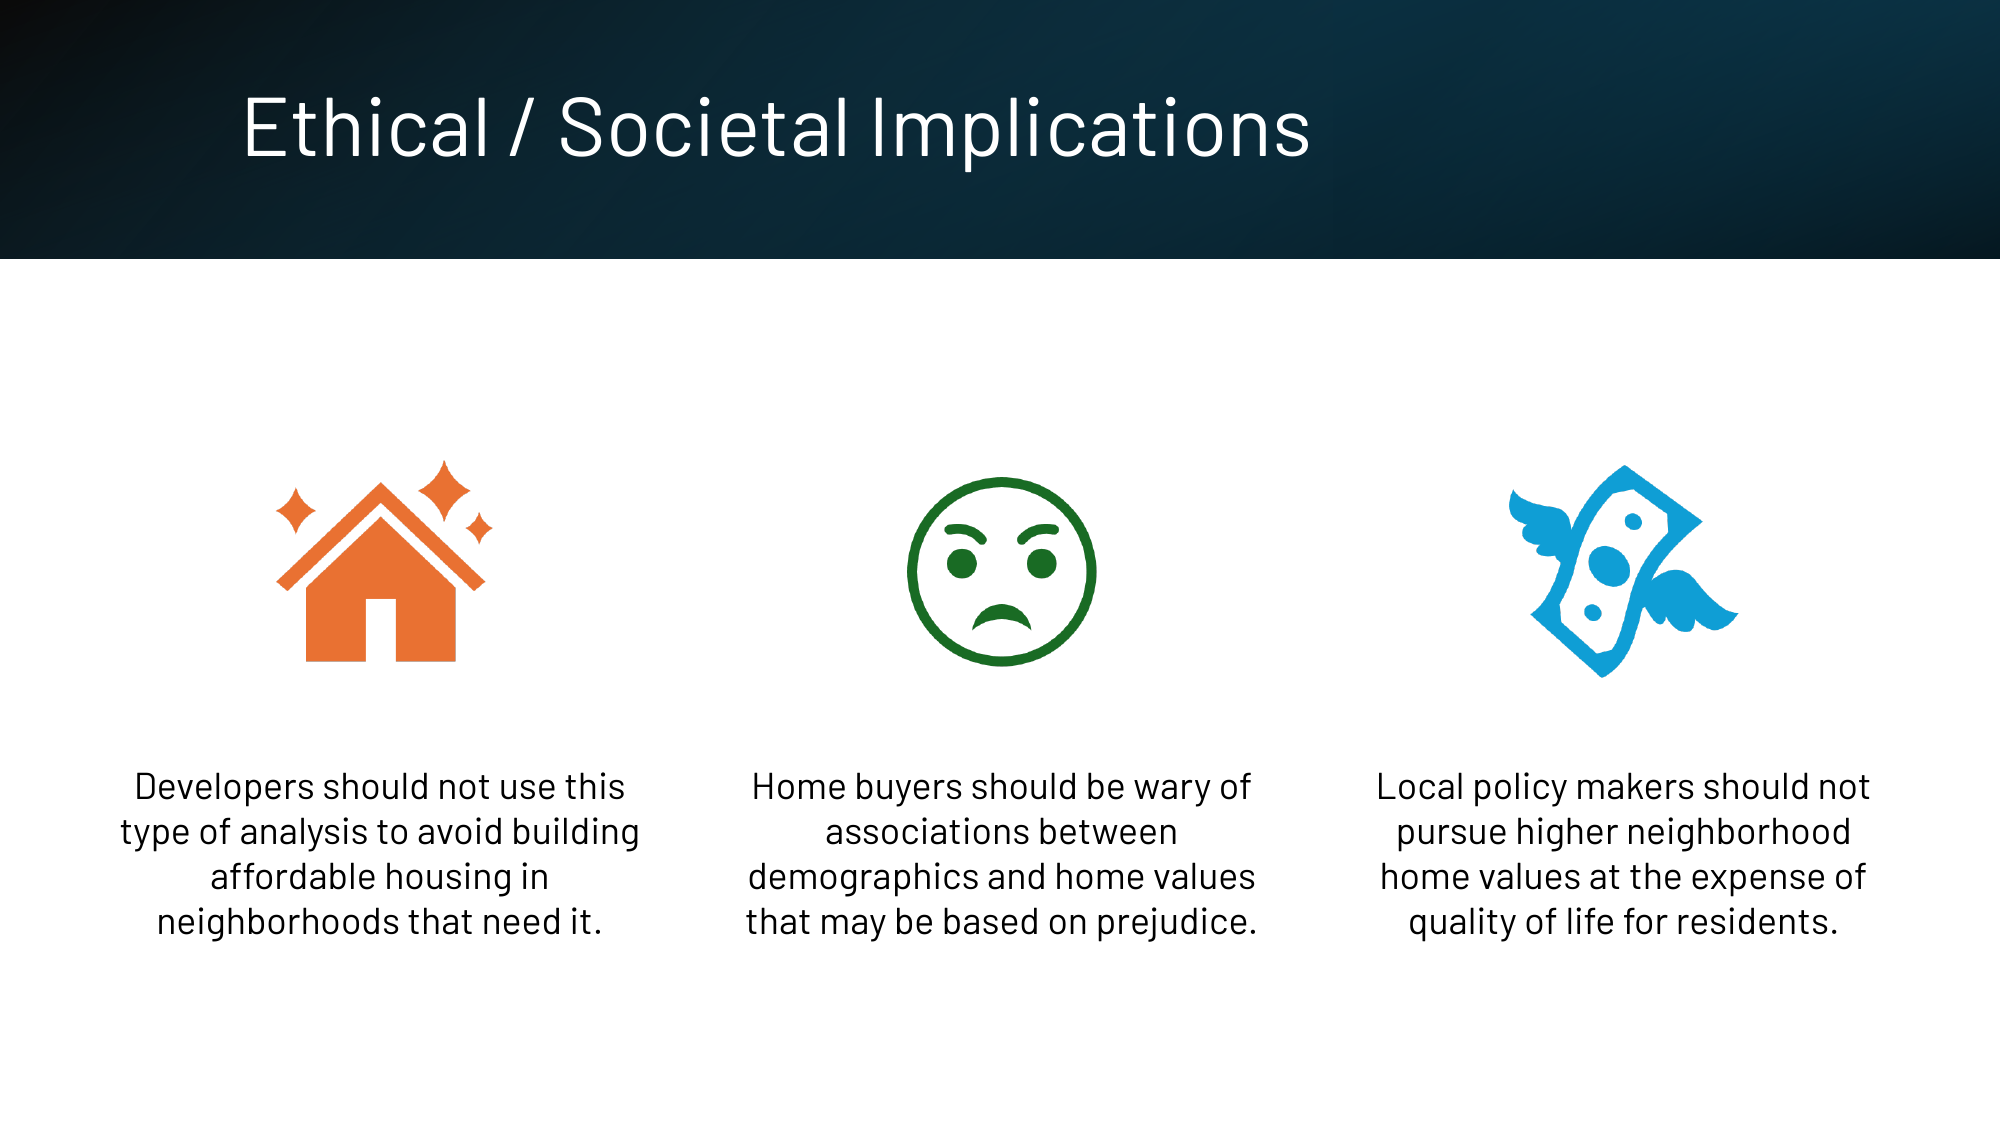

# Ethical / Societal Implications
Developers should not use this type of analysis to avoid building affordable housing in neighborhoods that need it.
Home buyers should be wary of associations between demographics and home values that may be based on prejudice.
Local policy makers should not pursue higher neighborhood home values at the expense of quality of life for residents.